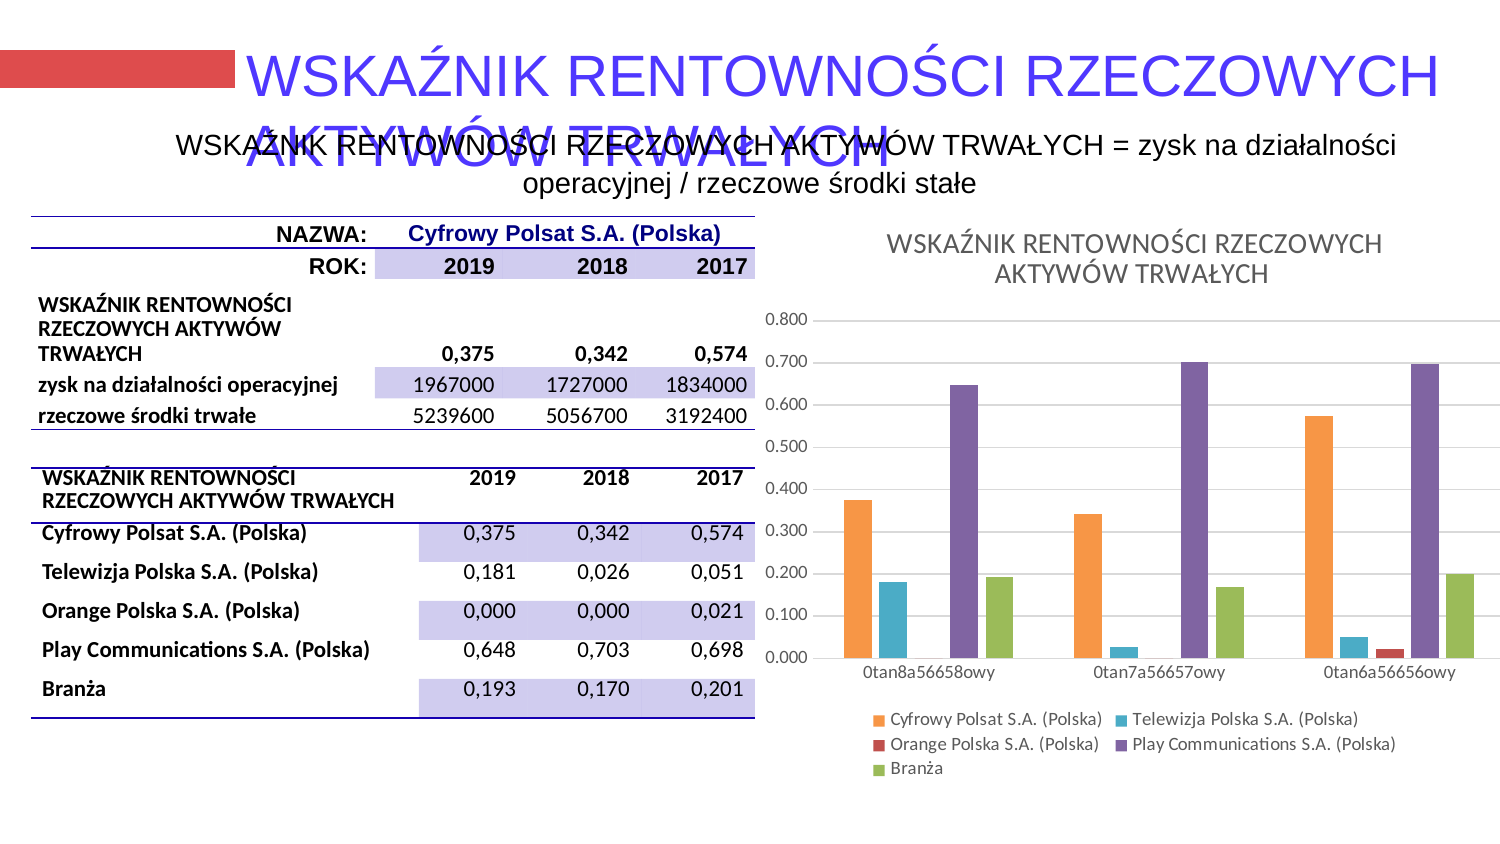

# WSKAŹNIK RENTOWNOŚCI RZECZOWYCH AKTYWÓW TRWAŁYCH
WSKAŹNIK RENTOWNOŚCI RZECZOWYCH AKTYWÓW TRWAŁYCH = zysk na działalności operacyjnej / rzeczowe środki stałe

### Chart: WSKAŹNIK RENTOWNOŚCI RZECZOWYCH AKTYWÓW TRWAŁYCH

| Category | Cyfrowy Polsat S.A. (Polska) | Telewizja Polska S.A. (Polska) | Orange Polska S.A. (Polska) | Play Communications S.A. (Polska) | Branża |
|---|---|---|---|---|---|
| 2019 | 0.37541033666692114 | 0.18091387488609875 | 0.0 | 0.6478696904266322 | 0.19265249272186954 |
| 2018 | 0.3415270828801392 | 0.02636482258978407 | 0.0 | 0.7031070059858431 | 0.16995667412597176 |
| 2017 | 0.5744894123543416 | 0.05144458345249889 | 0.021470091880742545 | 0.6980414933991214 | 0.20066082798761176 |
| NAZWA: | Cyfrowy Polsat S.A. (Polska) |  |  |
| --- | --- | --- | --- |
| ROK: | 2019 | 2018 | 2017 |
| WSKAŹNIK RENTOWNOŚCI RZECZOWYCH AKTYWÓW TRWAŁYCH | 0,375 | 0,342 | 0,574 |
| zysk na działalności operacyjnej | 1967000 | 1727000 | 1834000 |
| rzeczowe środki trwałe | 5239600 | 5056700 | 3192400 |
| WSKAŹNIK RENTOWNOŚCI RZECZOWYCH AKTYWÓW TRWAŁYCH | 2019 | 2018 | 2017 |
| --- | --- | --- | --- |
| Cyfrowy Polsat S.A. (Polska) | 0,375 | 0,342 | 0,574 |
| Telewizja Polska S.A. (Polska) | 0,181 | 0,026 | 0,051 |
| Orange Polska S.A. (Polska) | 0,000 | 0,000 | 0,021 |
| Play Communications S.A. (Polska) | 0,648 | 0,703 | 0,698 |
| Branża | 0,193 | 0,170 | 0,201 |